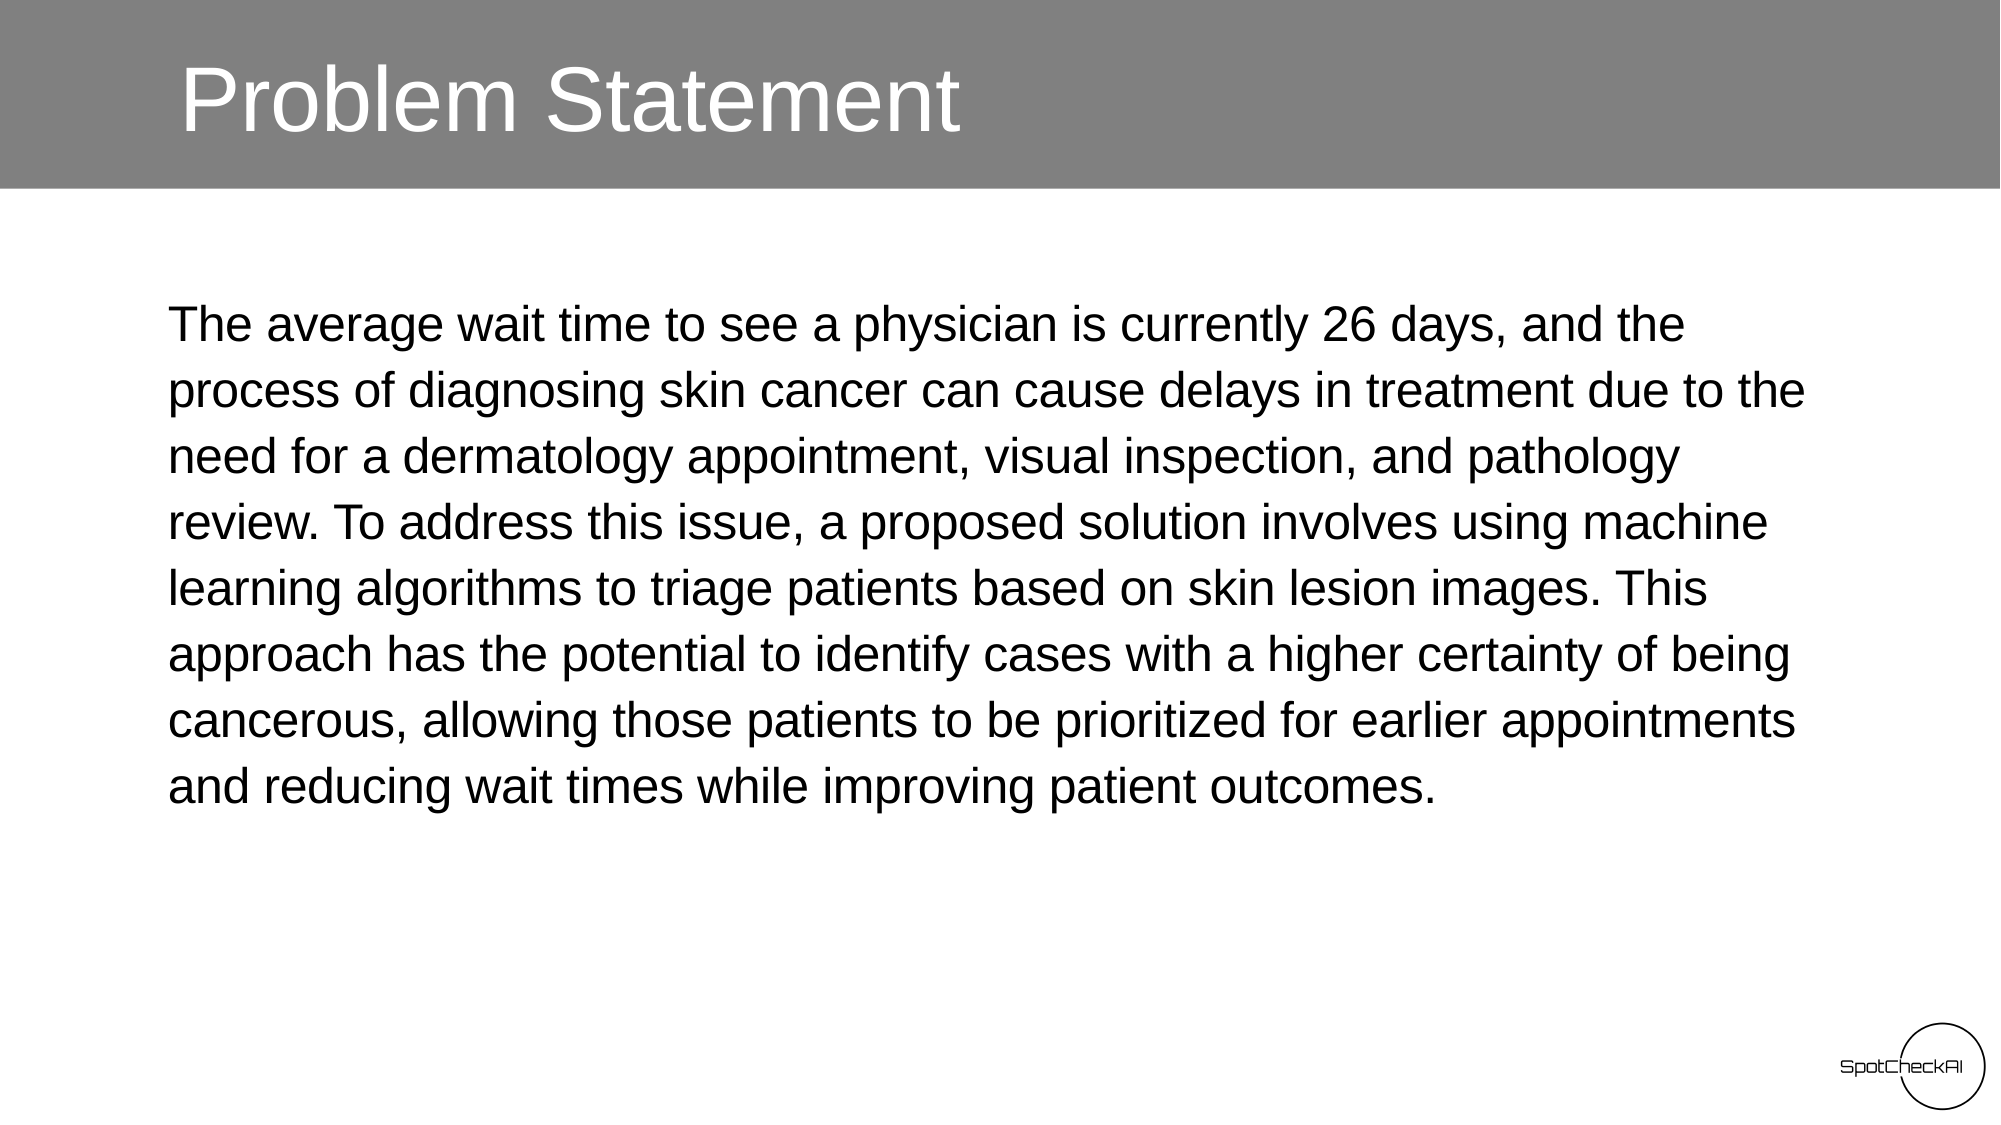

# Problem Statement
The average wait time to see a physician is currently 26 days, and the process of diagnosing skin cancer can cause delays in treatment due to the need for a dermatology appointment, visual inspection, and pathology review. To address this issue, a proposed solution involves using machine learning algorithms to triage patients based on skin lesion images. This approach has the potential to identify cases with a higher certainty of being cancerous, allowing those patients to be prioritized for earlier appointments and reducing wait times while improving patient outcomes.